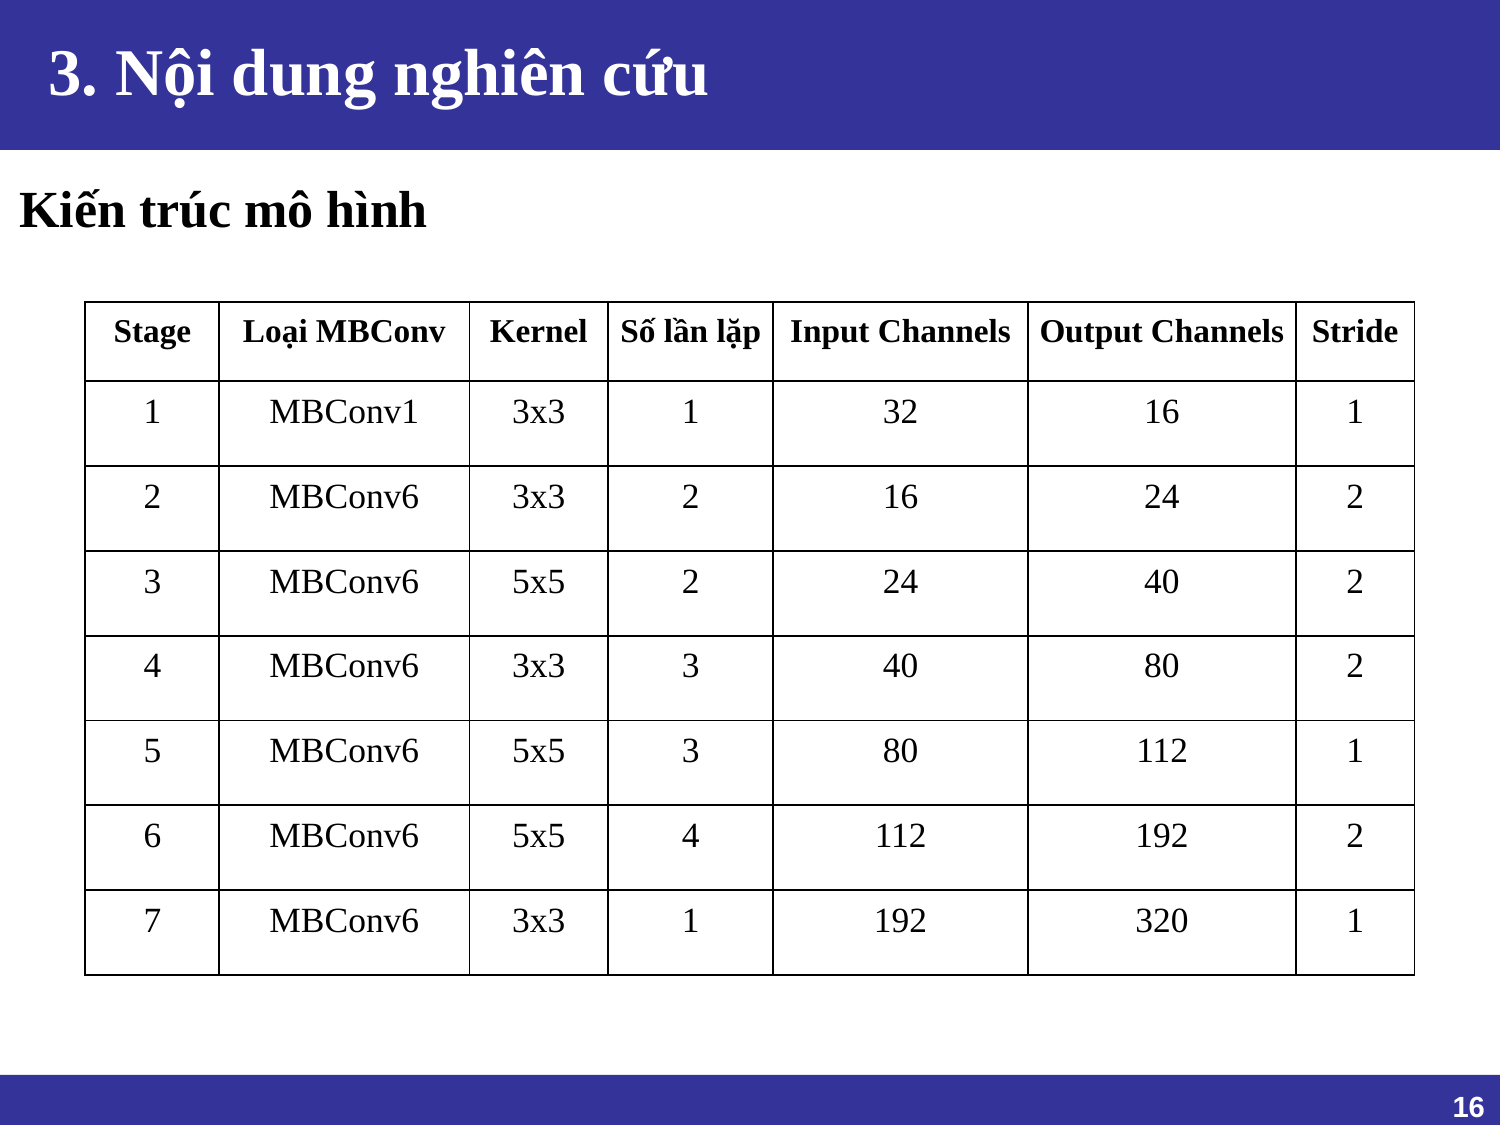

# 3. Nội dung nghiên cứu
Kiến trúc mô hình
| Stage | Loại MBConv | Kernel | Số lần lặp | Input Channels | Output Channels | Stride |
| --- | --- | --- | --- | --- | --- | --- |
| 1 | MBConv1 | 3x3 | 1 | 32 | 16 | 1 |
| 2 | MBConv6 | 3x3 | 2 | 16 | 24 | 2 |
| 3 | MBConv6 | 5x5 | 2 | 24 | 40 | 2 |
| 4 | MBConv6 | 3x3 | 3 | 40 | 80 | 2 |
| 5 | MBConv6 | 5x5 | 3 | 80 | 112 | 1 |
| 6 | MBConv6 | 5x5 | 4 | 112 | 192 | 2 |
| 7 | MBConv6 | 3x3 | 1 | 192 | 320 | 1 |
16